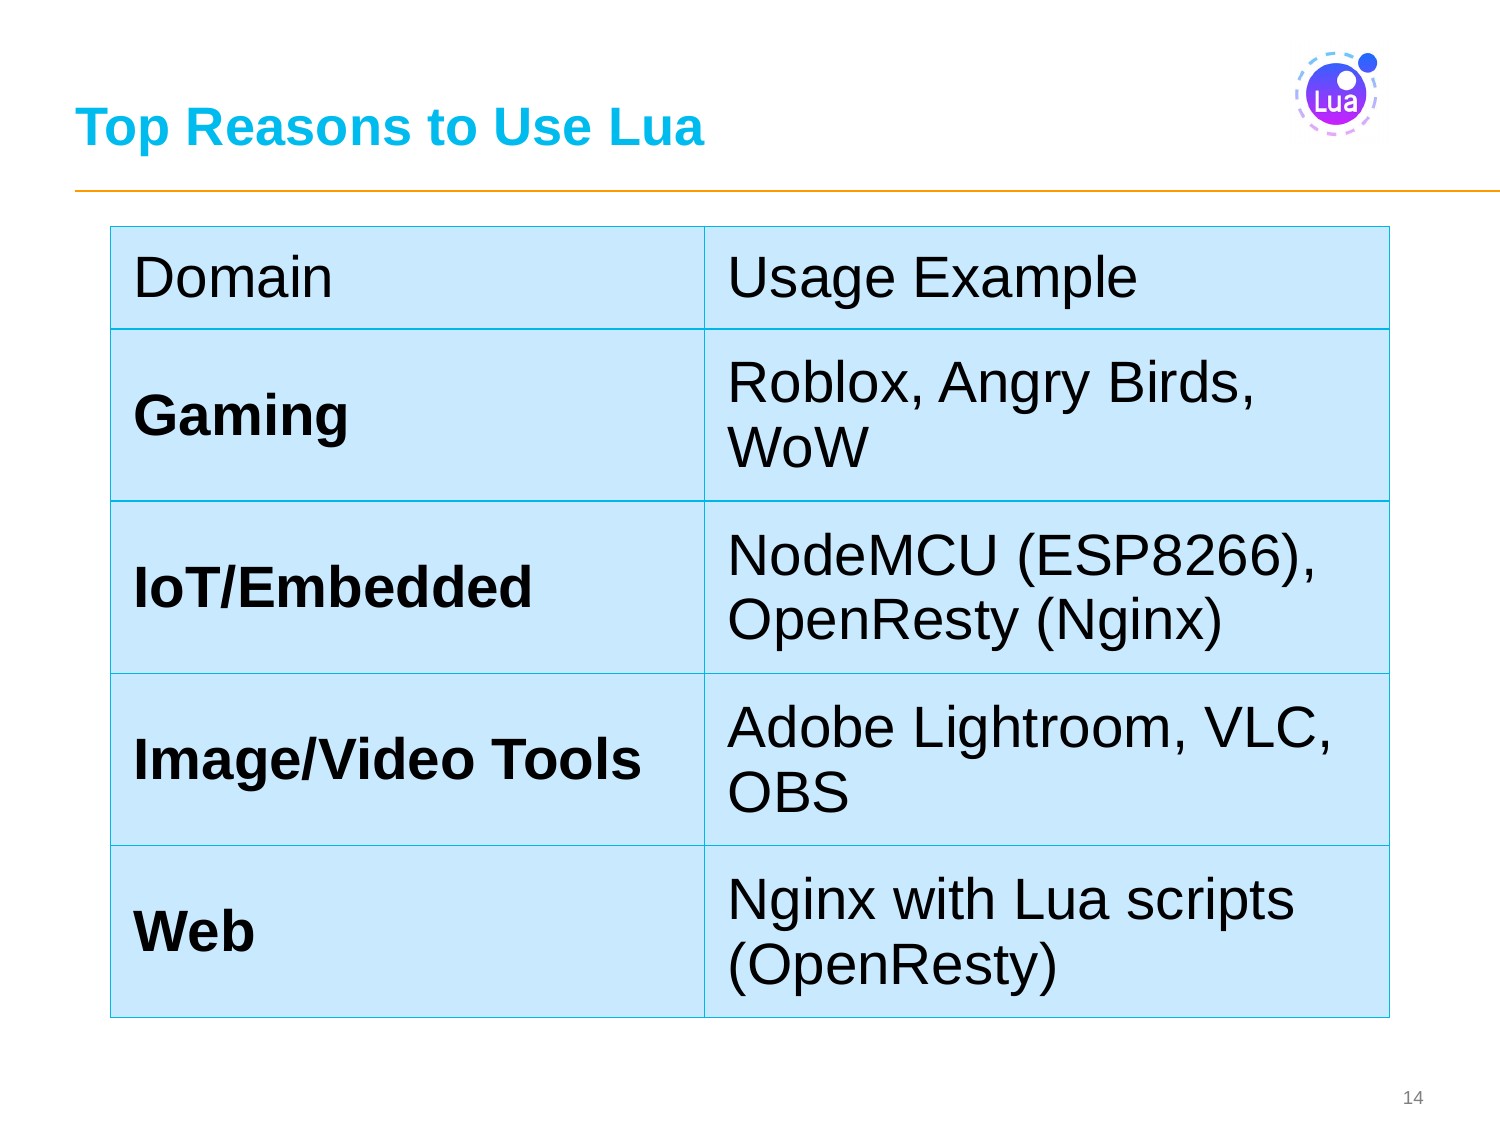

# Top Reasons to Use Lua
| Domain | Usage Example |
| --- | --- |
| Gaming | Roblox, Angry Birds, WoW |
| IoT/Embedded | NodeMCU (ESP8266), OpenResty (Nginx) |
| Image/Video Tools | Adobe Lightroom, VLC, OBS |
| Web | Nginx with Lua scripts (OpenResty) |